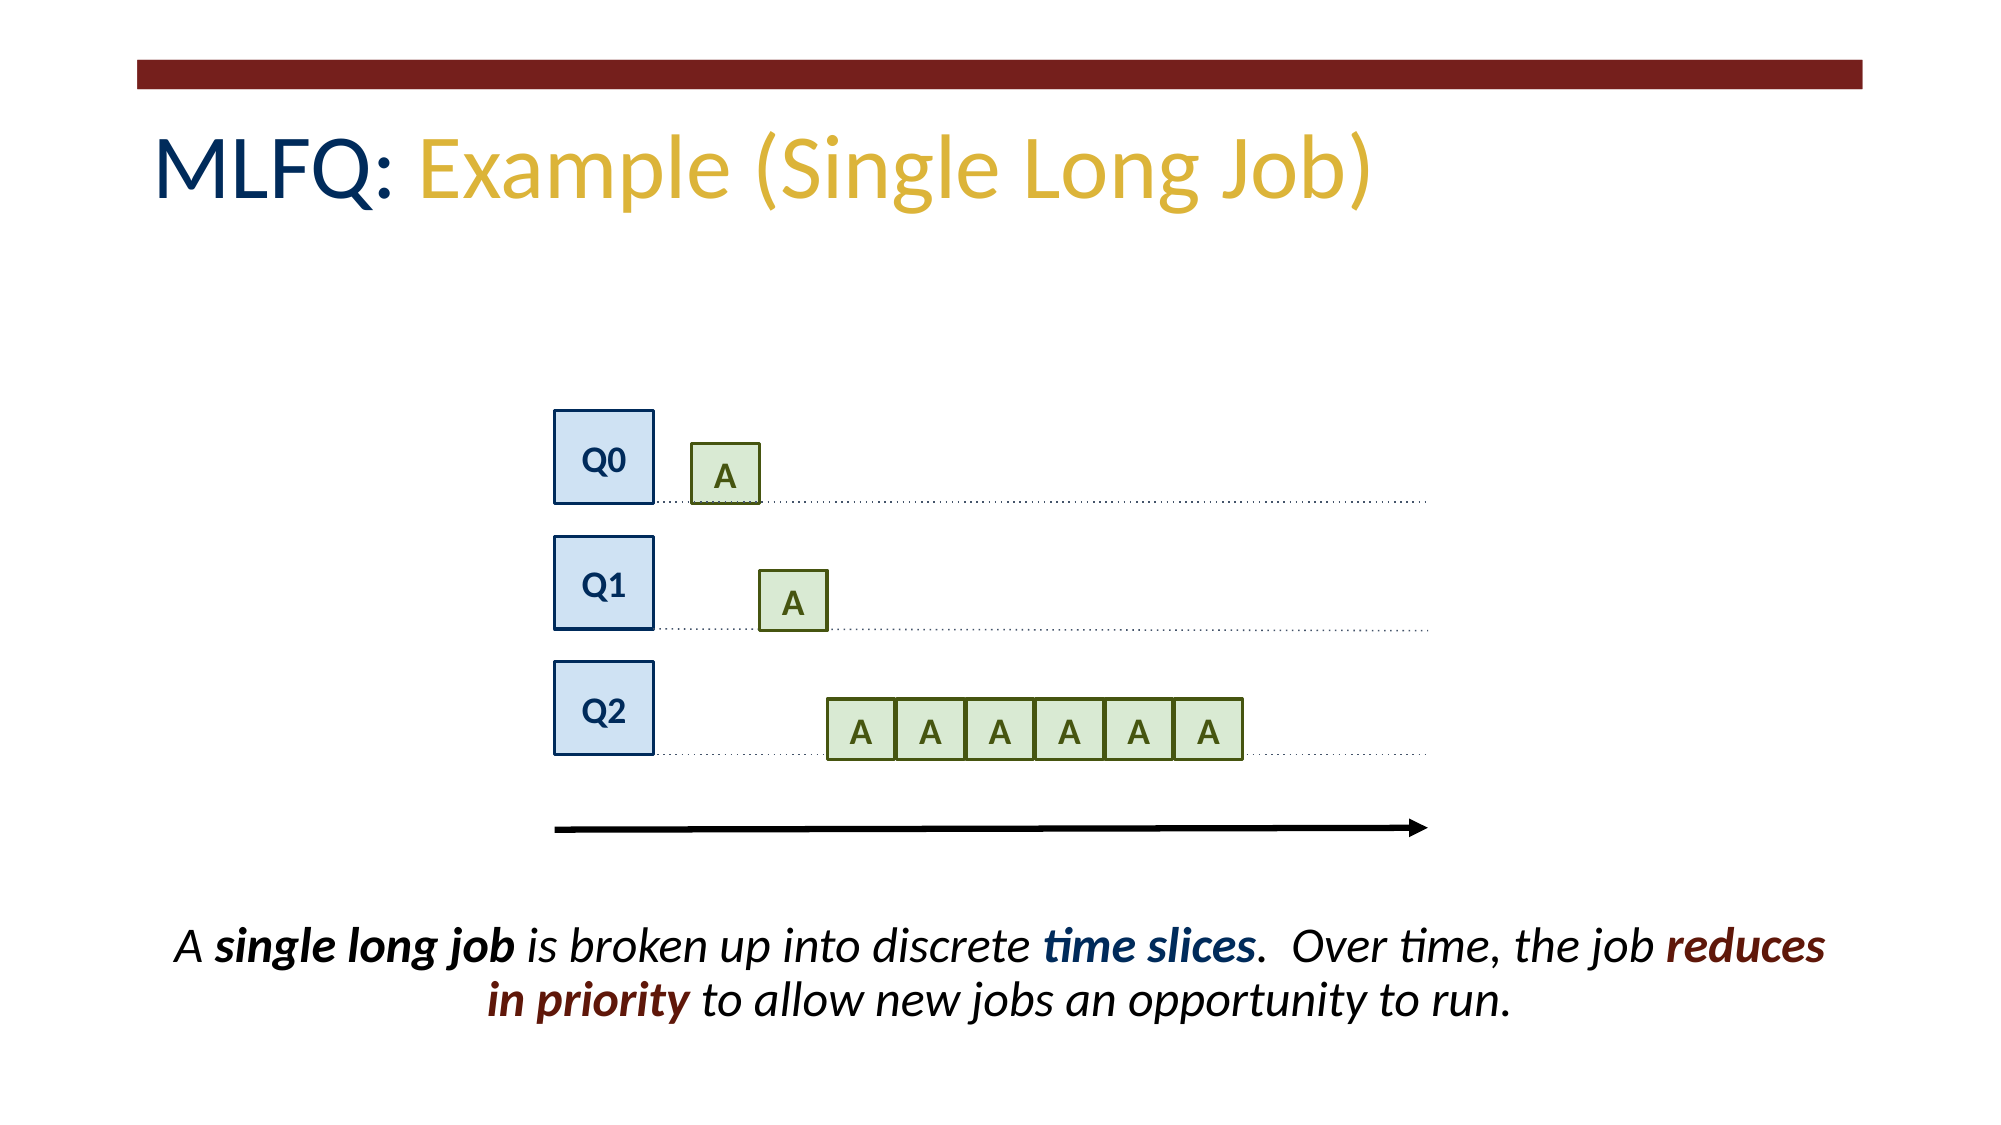

# MLFQ: Example (Single Long Job)

A single long job is broken up into discrete time slices.  Over time, the job reduces in priority to allow new jobs an opportunity to run.
Q0
A
Q1
A
Q2
A
A
A
A
A
A